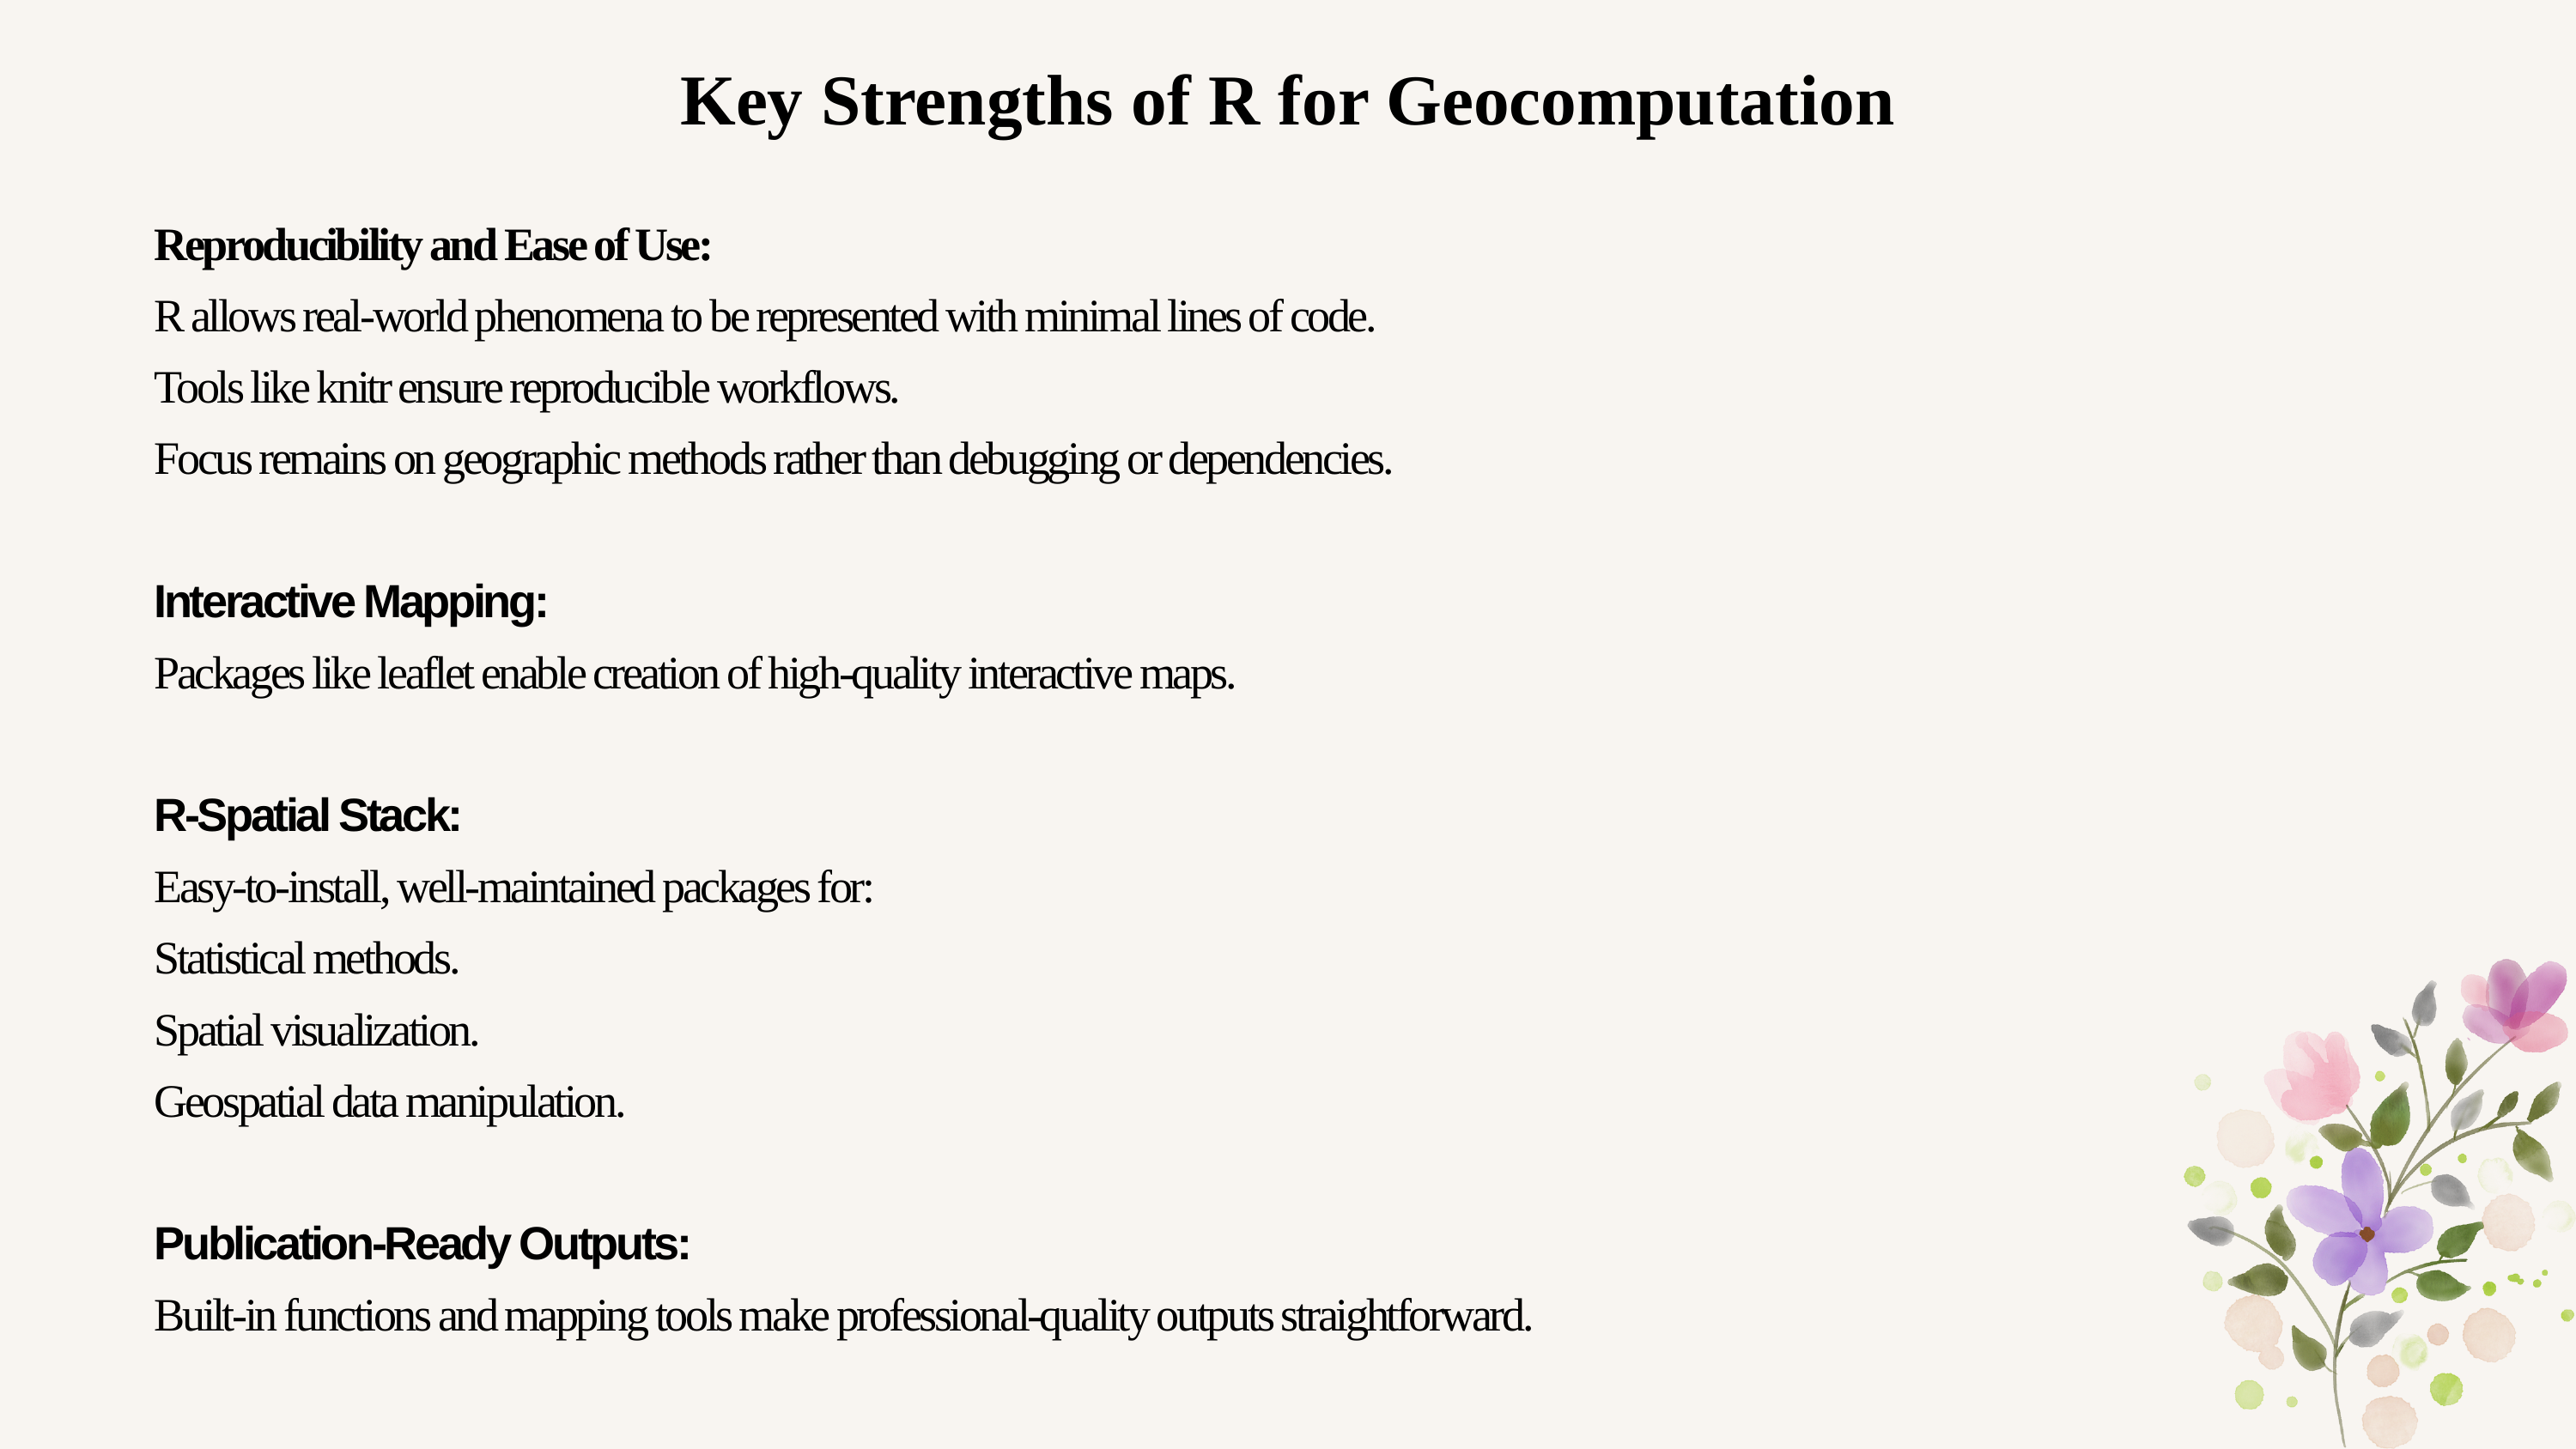

Key Strengths of R for Geocomputation
Reproducibility and Ease of Use:
R allows real-world phenomena to be represented with minimal lines of code.
Tools like knitr ensure reproducible workflows.
Focus remains on geographic methods rather than debugging or dependencies.

Interactive Mapping:
Packages like leaflet enable creation of high-quality interactive maps.

R-Spatial Stack:
Easy-to-install, well-maintained packages for:
Statistical methods.
Spatial visualization.
Geospatial data manipulation.

Publication-Ready Outputs:
Built-in functions and mapping tools make professional-quality outputs straightforward.